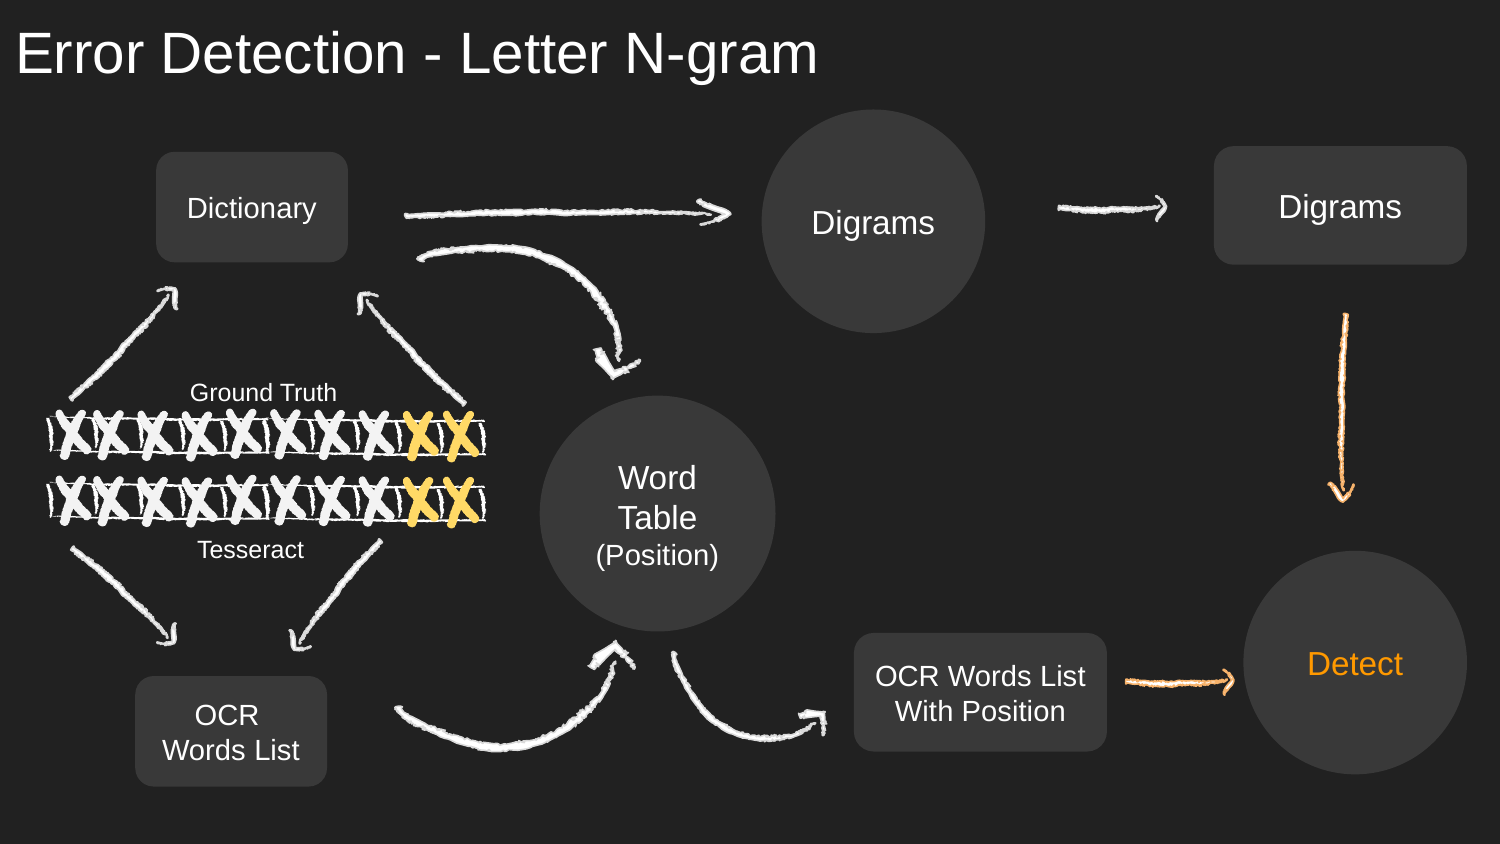

# Error Detection - Letter N-gram
Digrams
Digrams
Dictionary

Ground Truth

Word Table
(Position)

Tesseract
Detect

OCR Words List
With Position

OCR
Words List